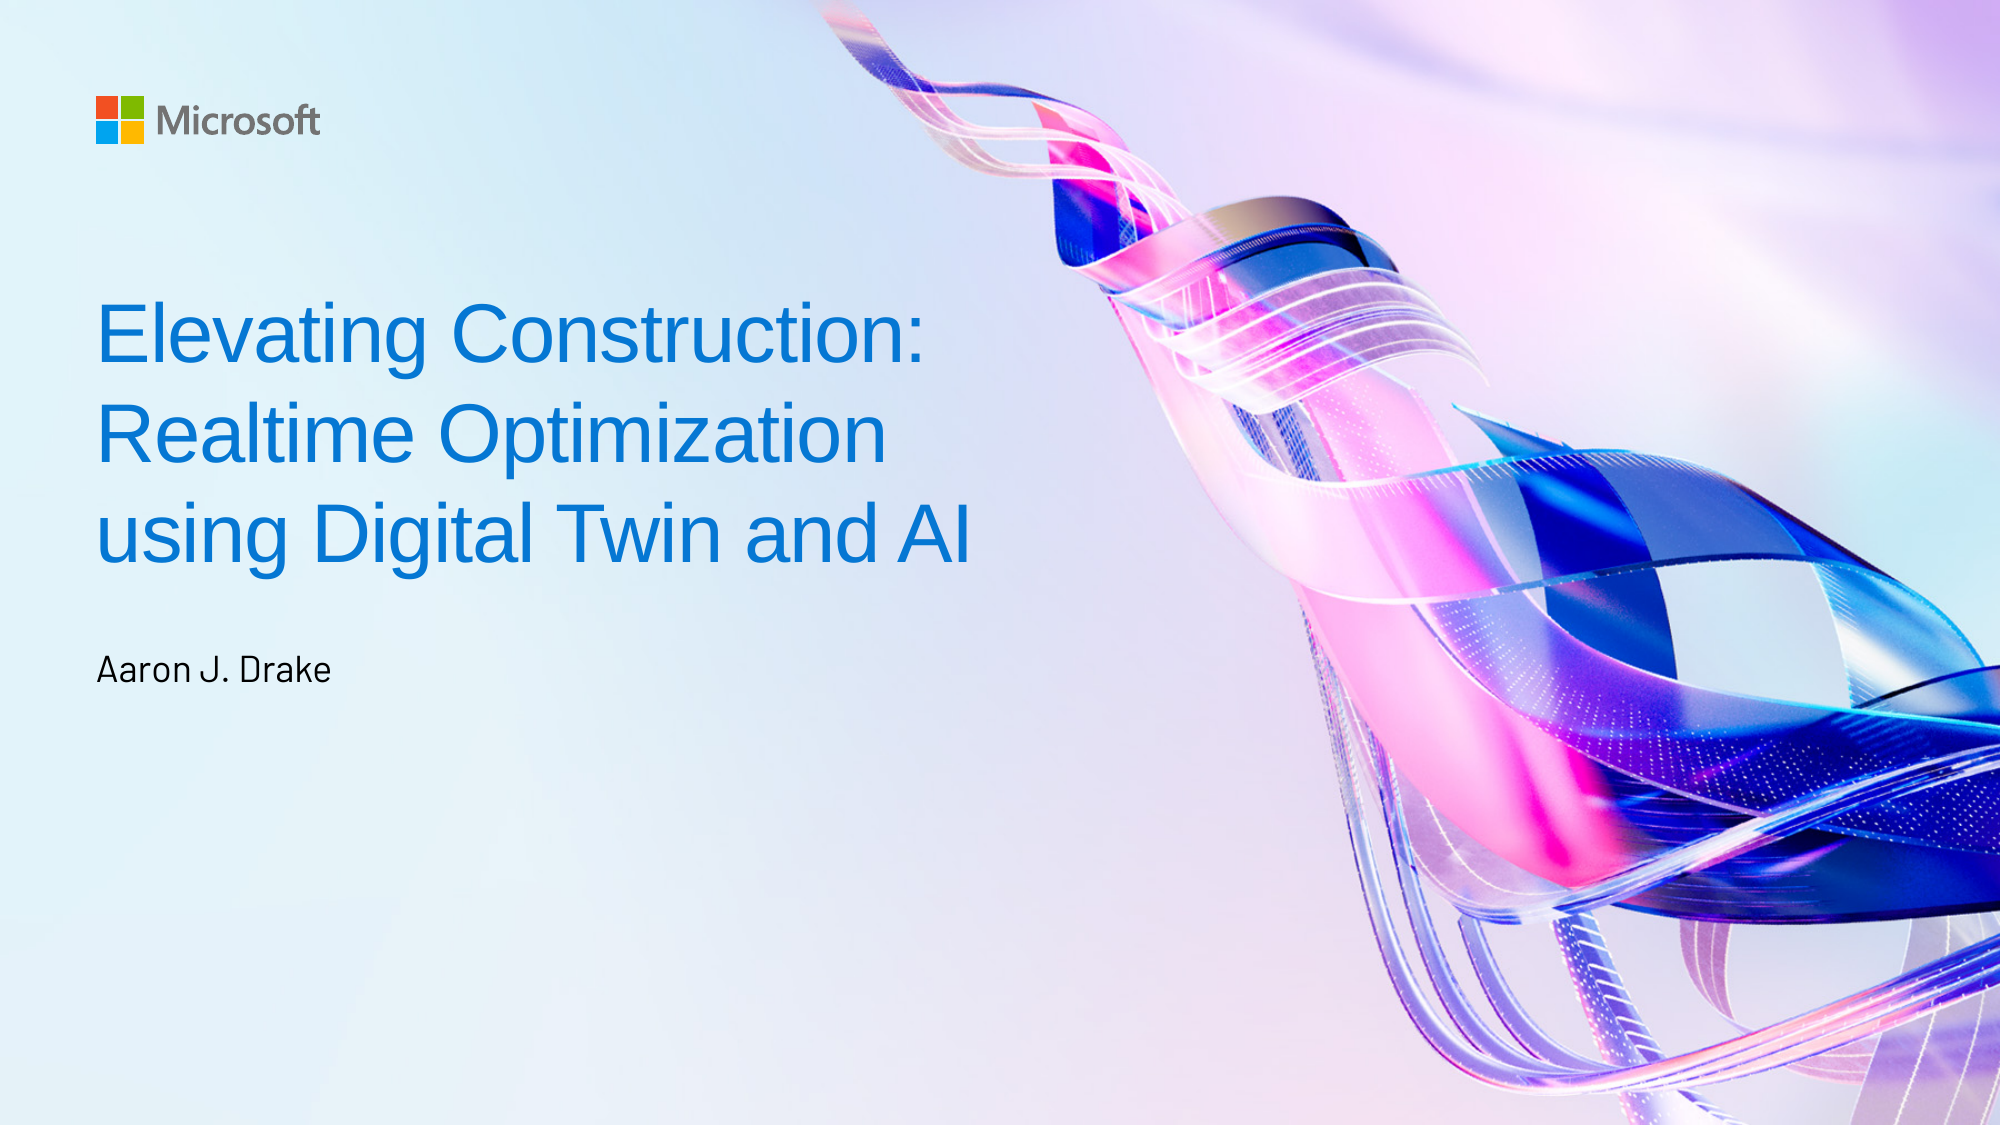

# Elevating Construction: Realtime Optimization using Digital Twin and AI
Aaron J. Drake